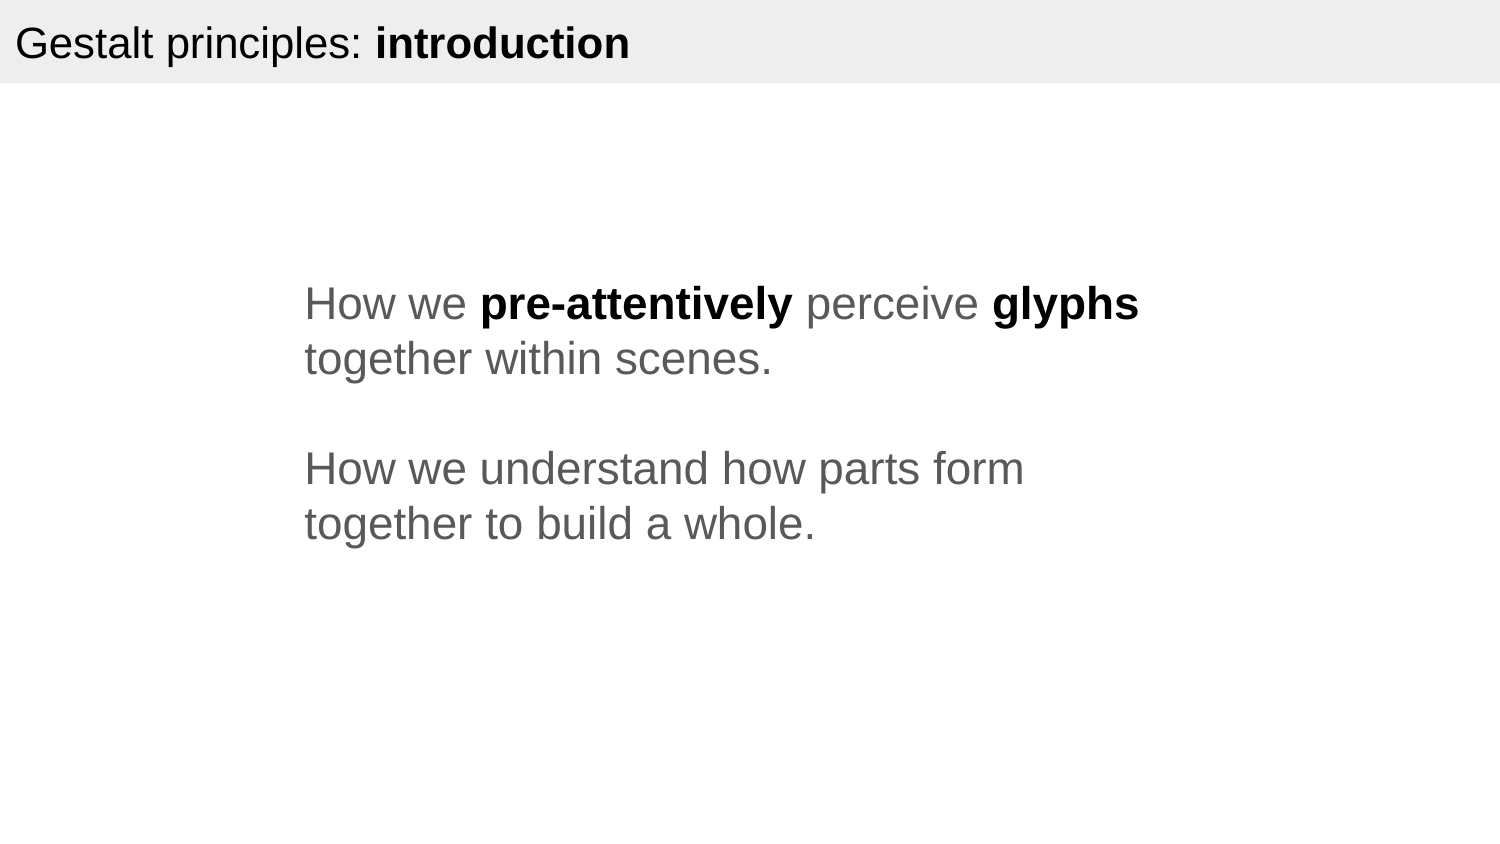

Gestalt principles: introduction

How we pre-attentively perceive glyphs together within scenes.

How we understand how parts form together to build a whole.